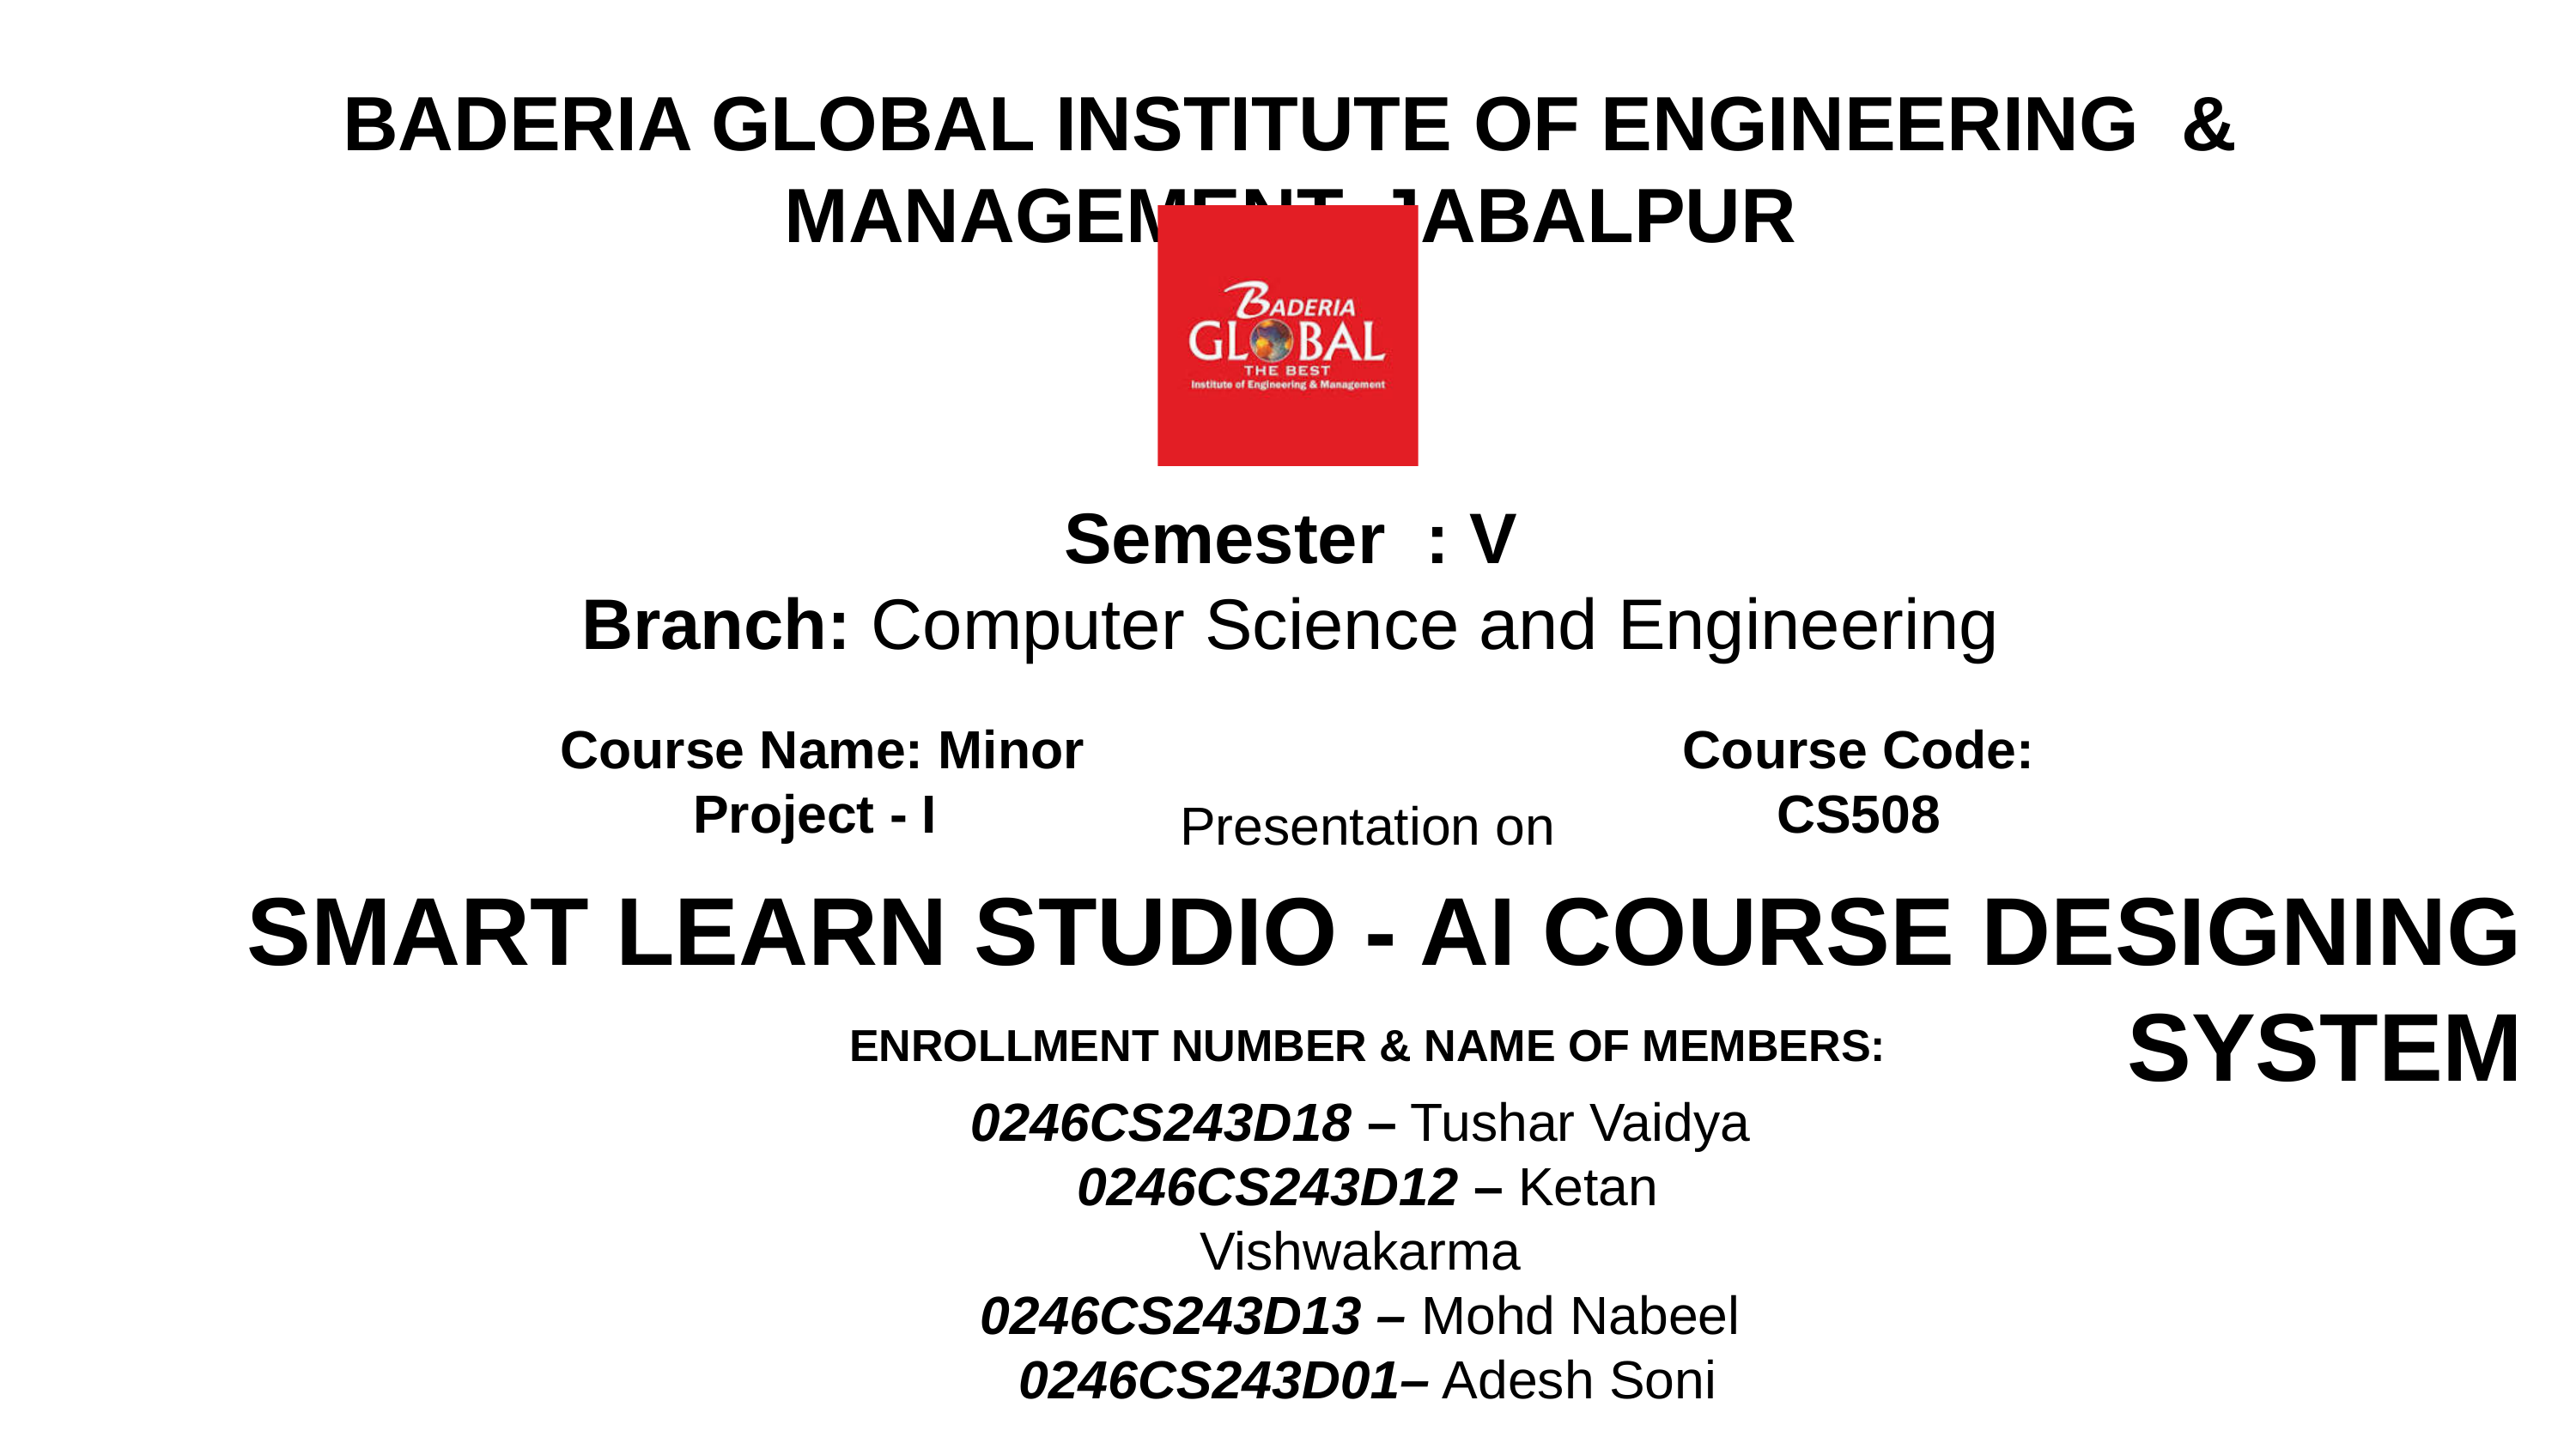

BADERIA GLOBAL INSTITUTE OF ENGINEERING  & MANAGEMENT, JABALPUR

Semester  : V
Branch: Computer Science and Engineering
 Course Name: Minor Project - I
Course Code: CS508
Presentation on
SMART LEARN STUDIO - AI COURSE DESIGNING SYSTEM

0246CS243D18 – Tushar Vaidya
0246CS243D12 – Ketan Vishwakarma
0246CS243D13 – Mohd Nabeel
0246CS243D01– Adesh Soni
ENROLLMENT NUMBER & NAME OF MEMBERS: